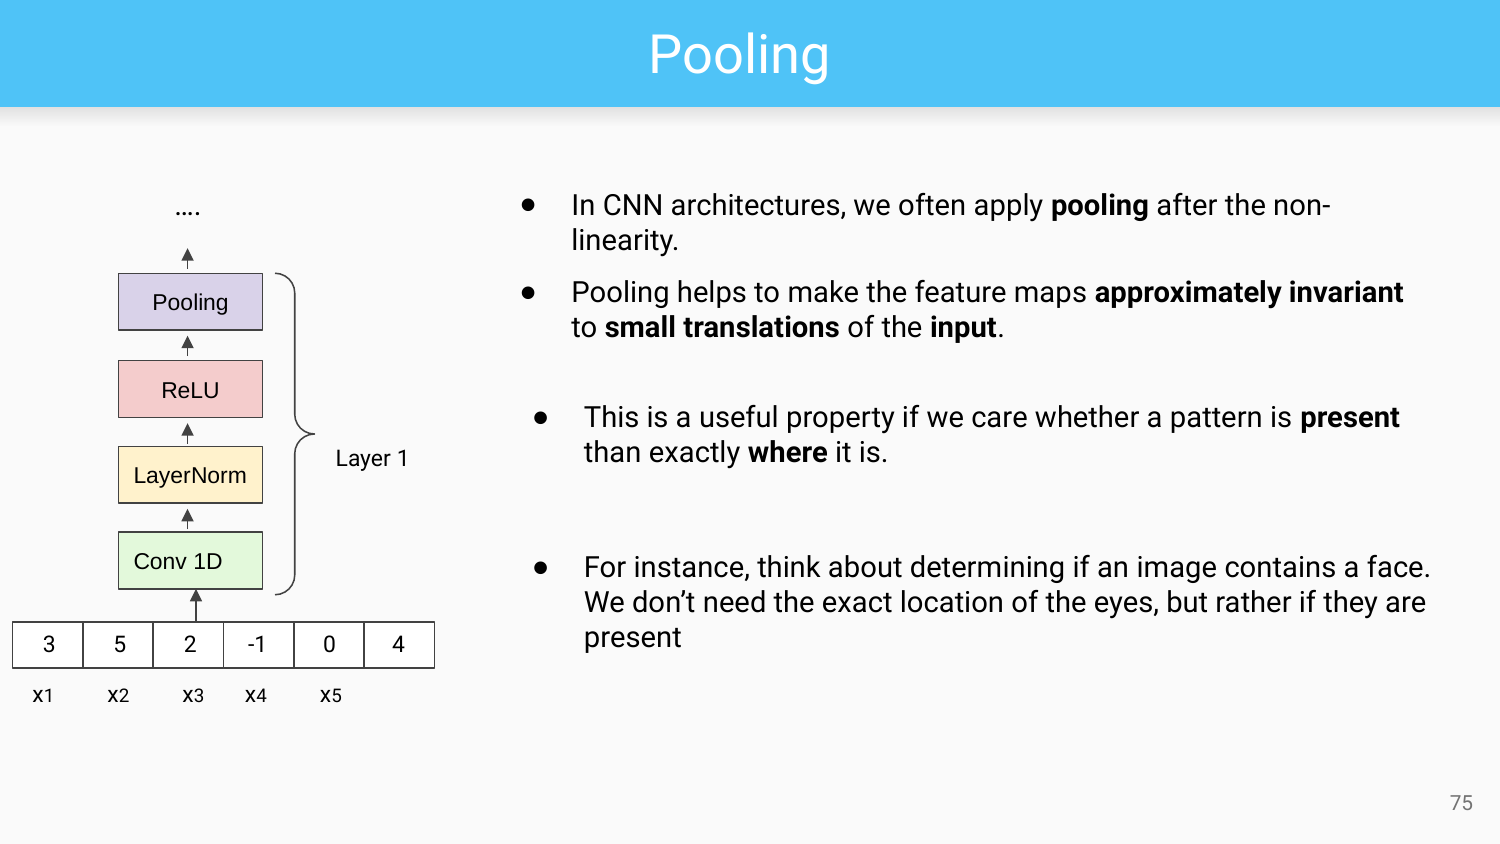

# Pooling
….
In CNN architectures, we often apply pooling after the non-linearity.
Pooling helps to make the feature maps approximately invariant to small translations of the input.
Pooling

ReLU
LayerNorm
Conv 1D
This is a useful property if we care whether a pattern is present than exactly where it is.
Layer 1
For instance, think about determining if an image contains a face.  We don’t need the exact location of the eyes, but rather if they are present
3
5
2
-1
0
4

x1
x2
x3
x4
x5
75